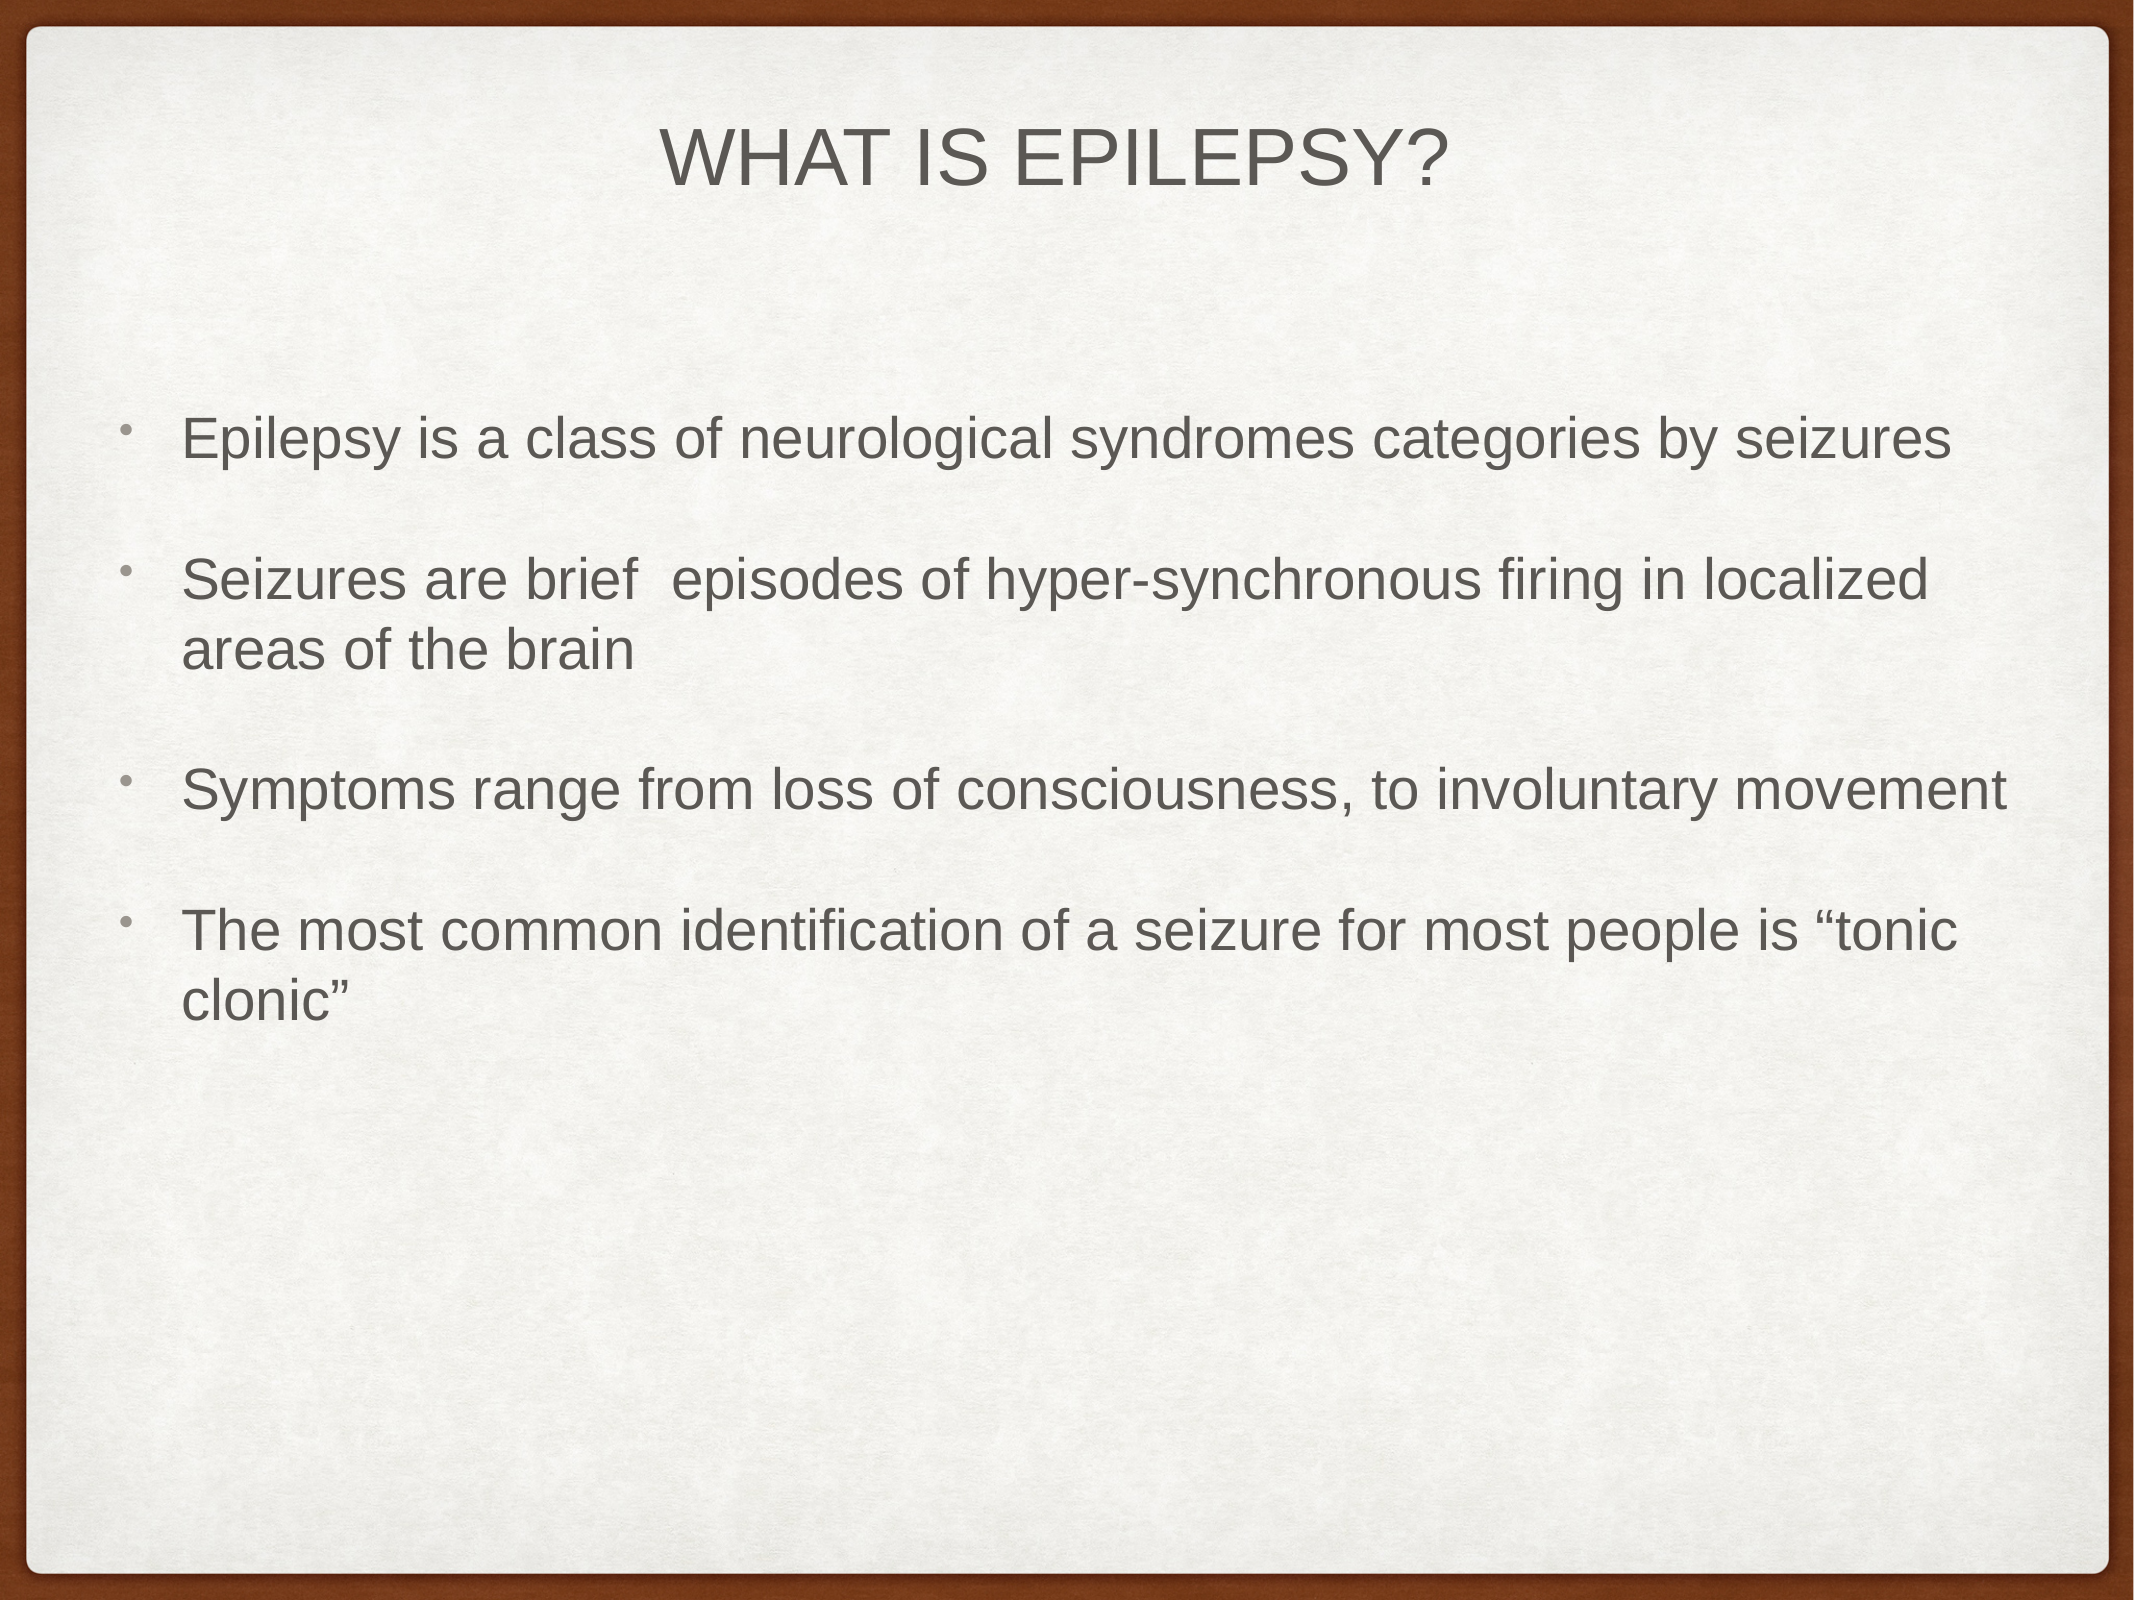

# What is Epilepsy?
Epilepsy is a class of neurological syndromes categories by seizures
Seizures are brief  episodes of hyper-synchronous firing in localized areas of the brain
Symptoms range from loss of consciousness, to involuntary movement
The most common identification of a seizure for most people is “tonic clonic”